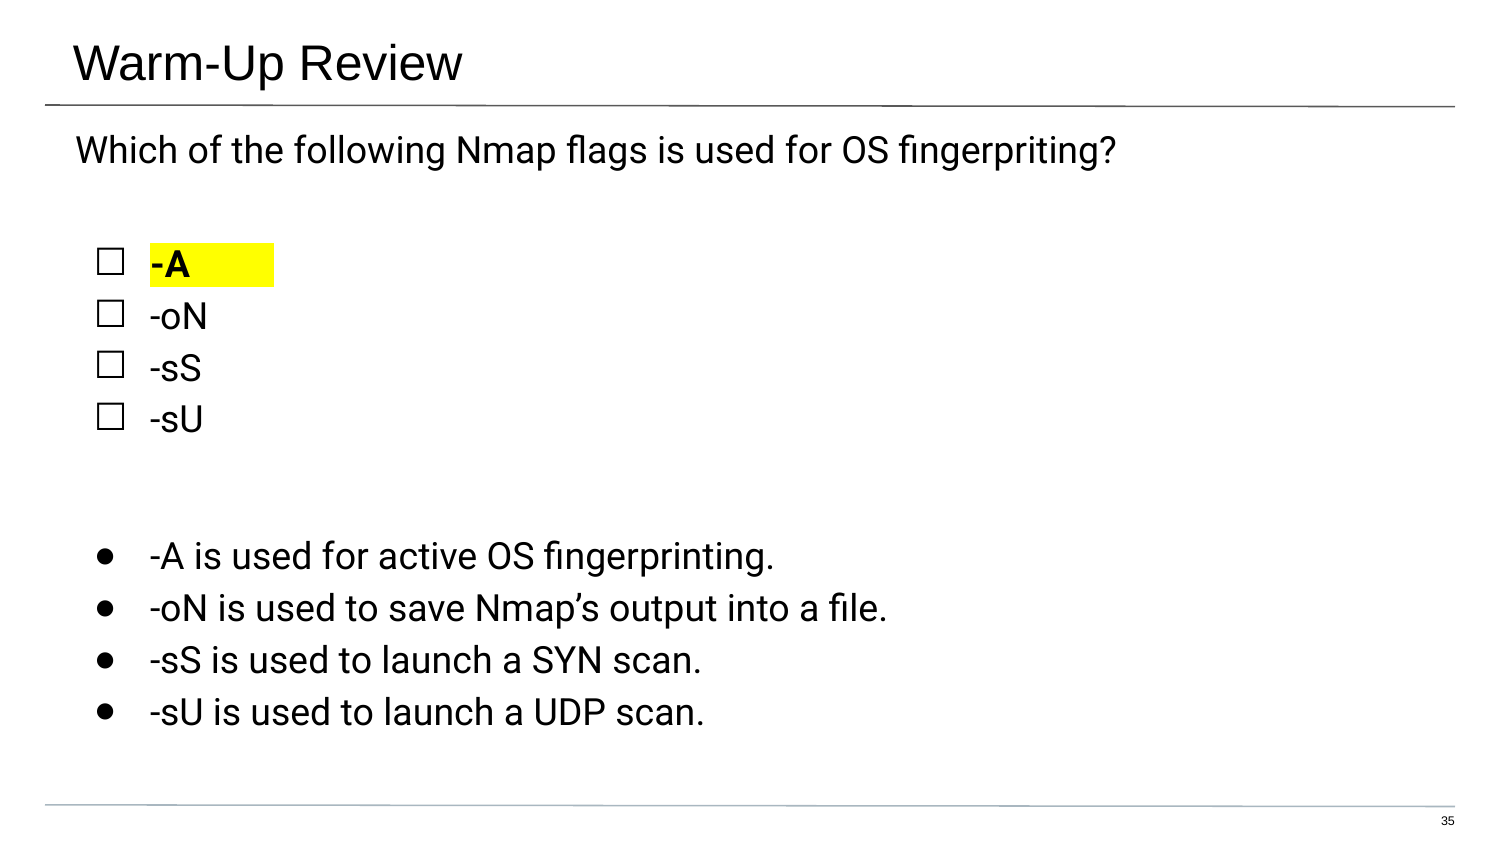

# Warm-Up Review
Which of the following Nmap flags is used for OS fingerpriting?
-A_____
-oN
-sS
-sU

-A is used for active OS fingerprinting.
-oN is used to save Nmap’s output into a file.
-sS is used to launch a SYN scan.
-sU is used to launch a UDP scan.

35